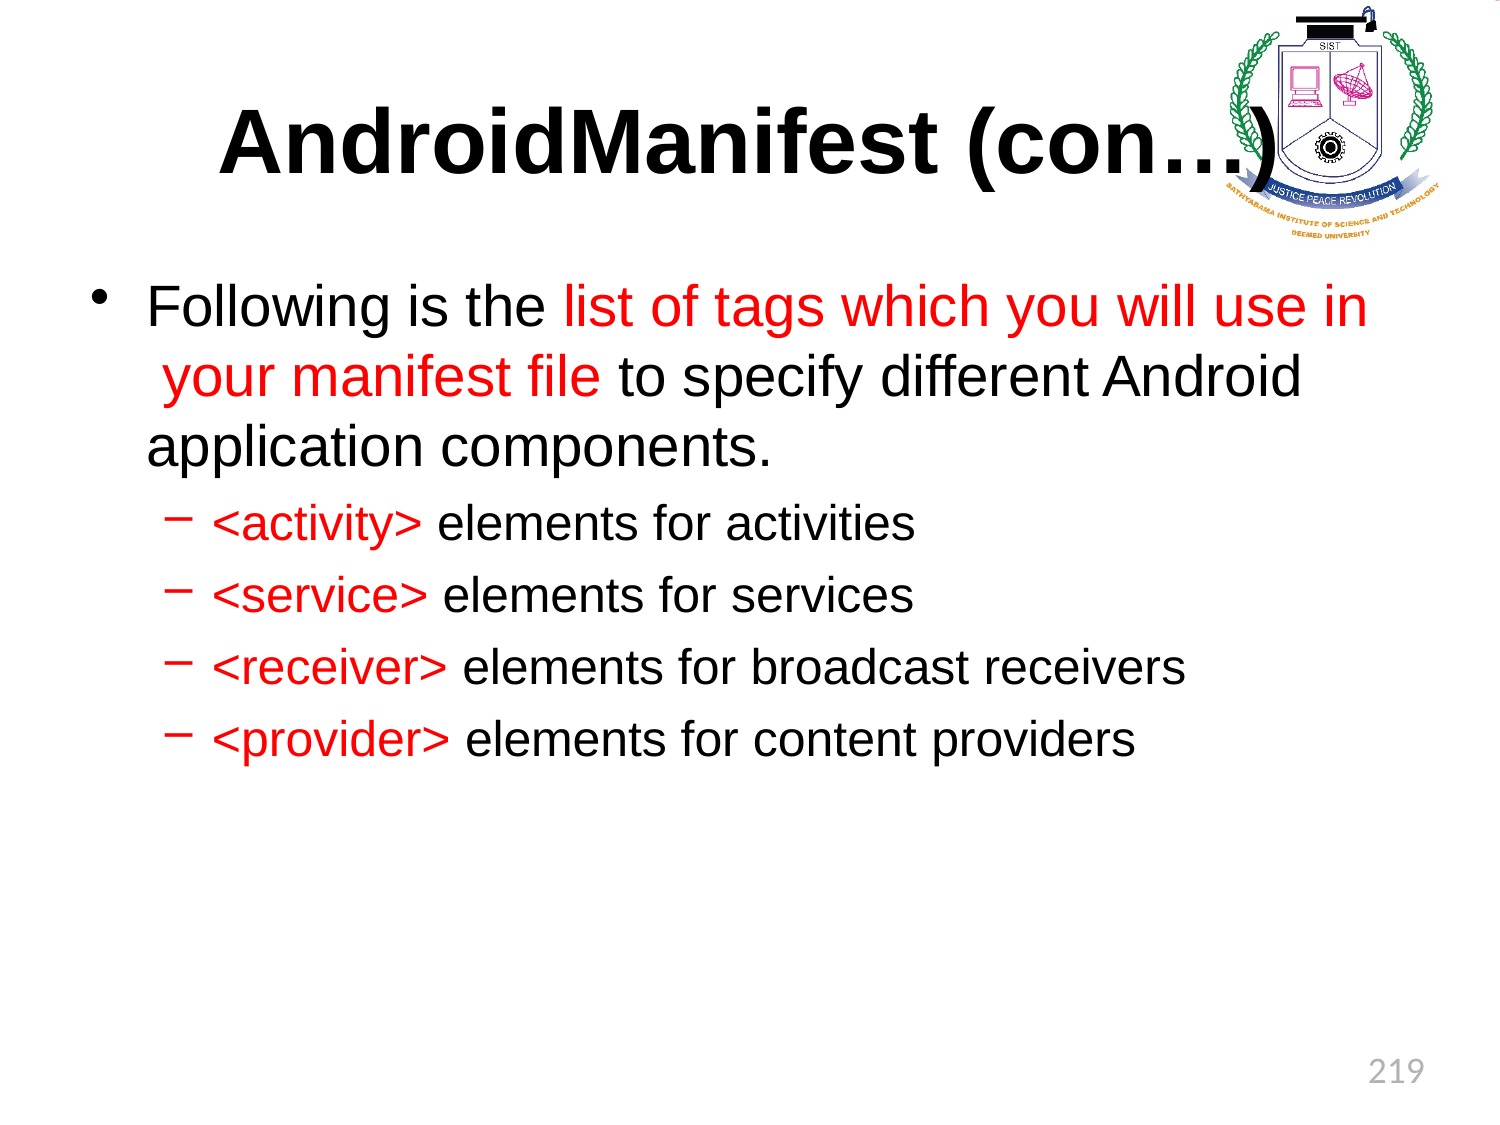

# AndroidManifest (con…)
Following is the list of tags which you will use in  your manifest file to specify different Android  application components.
<activity> elements for activities
<service> elements for services
<receiver> elements for broadcast receivers
<provider> elements for content providers
219